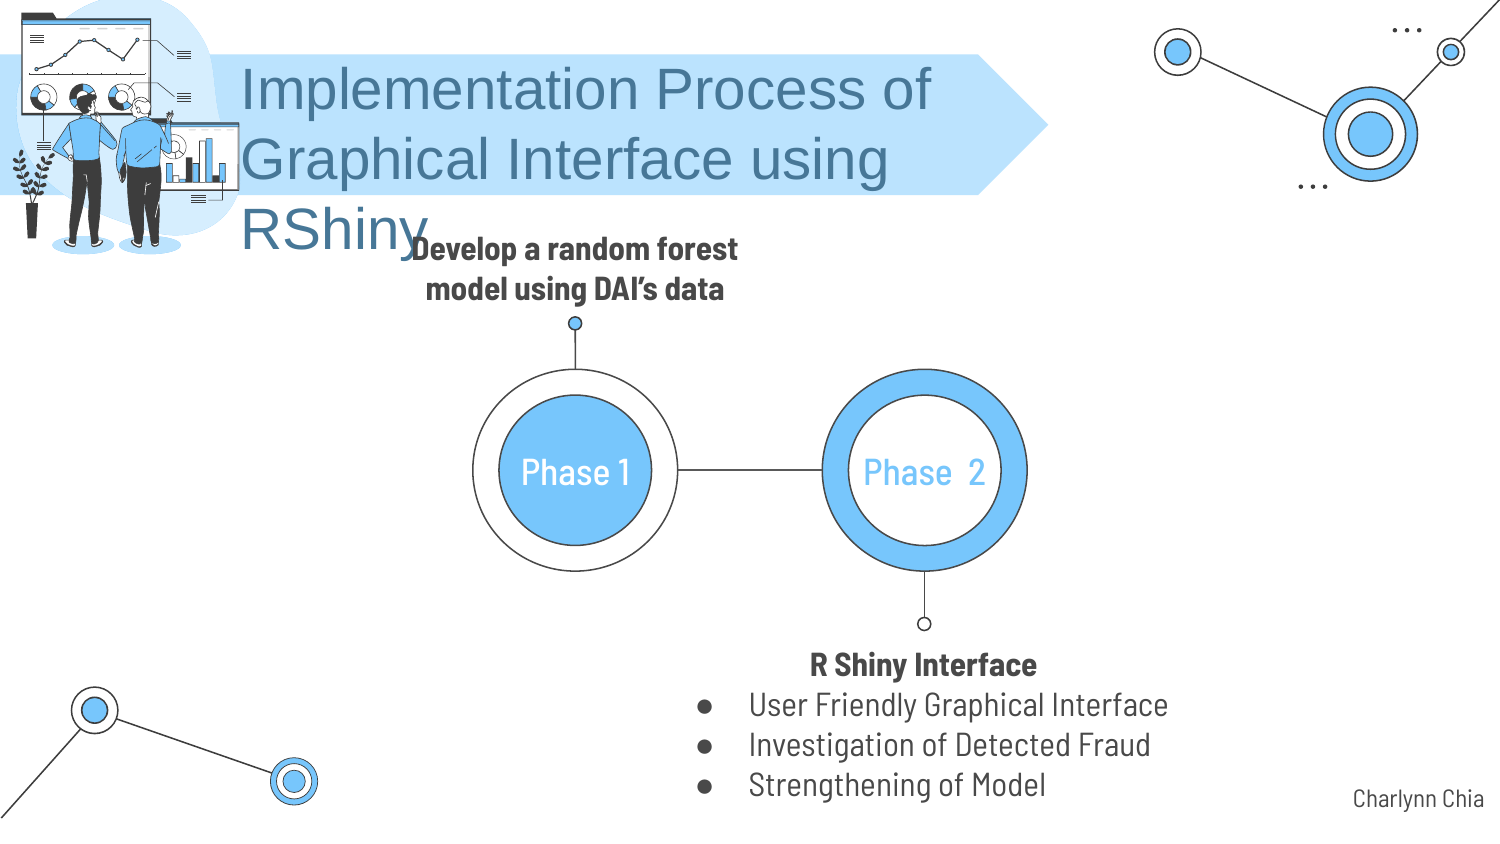

Implementation Process of Graphical Interface using RShiny

Develop a random forest model using DAI’s data

Phase 1
Phase  2

R Shiny Interface
User Friendly Graphical Interface
Investigation of Detected Fraud
Strengthening of Model
Charlynn Chia